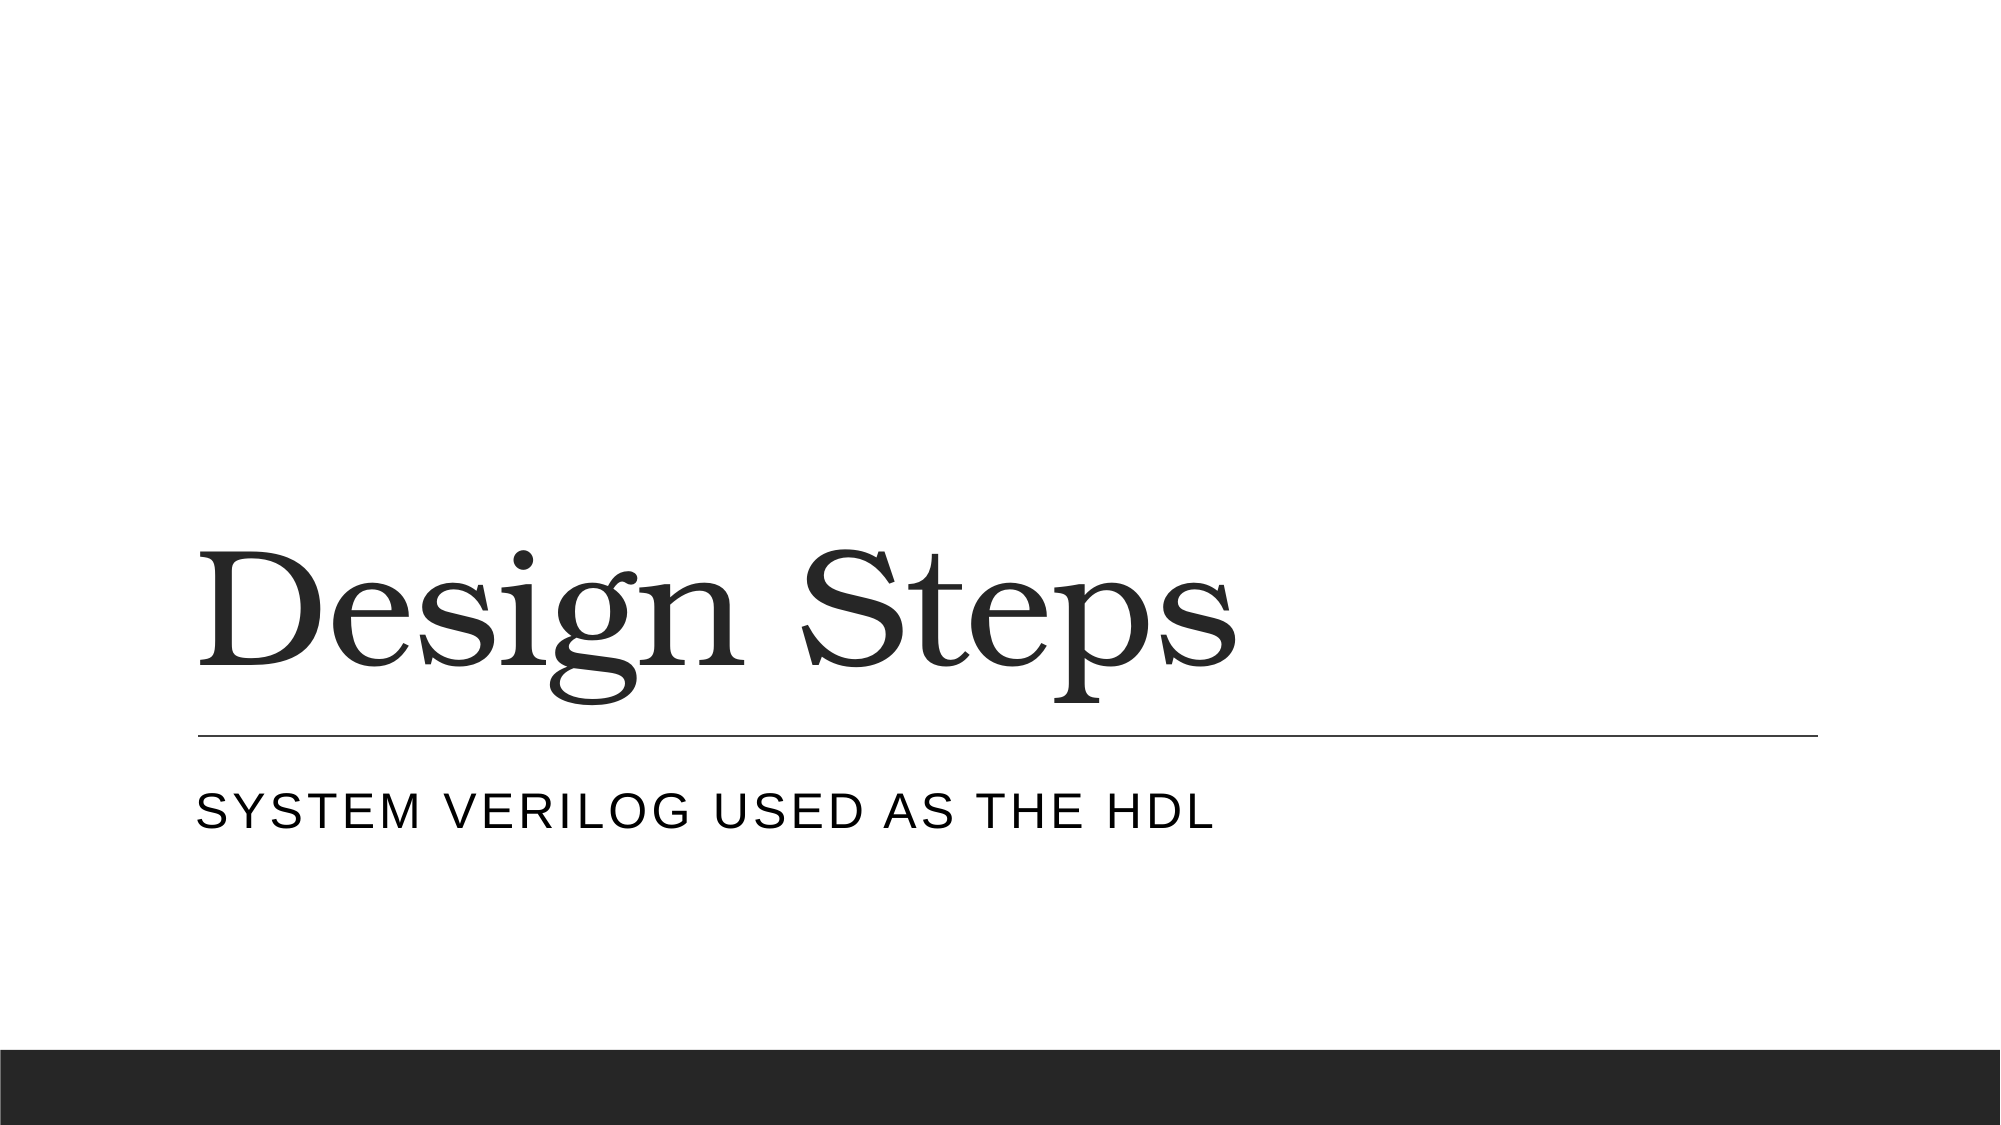

# Design Steps
System Verilog used as the HDL